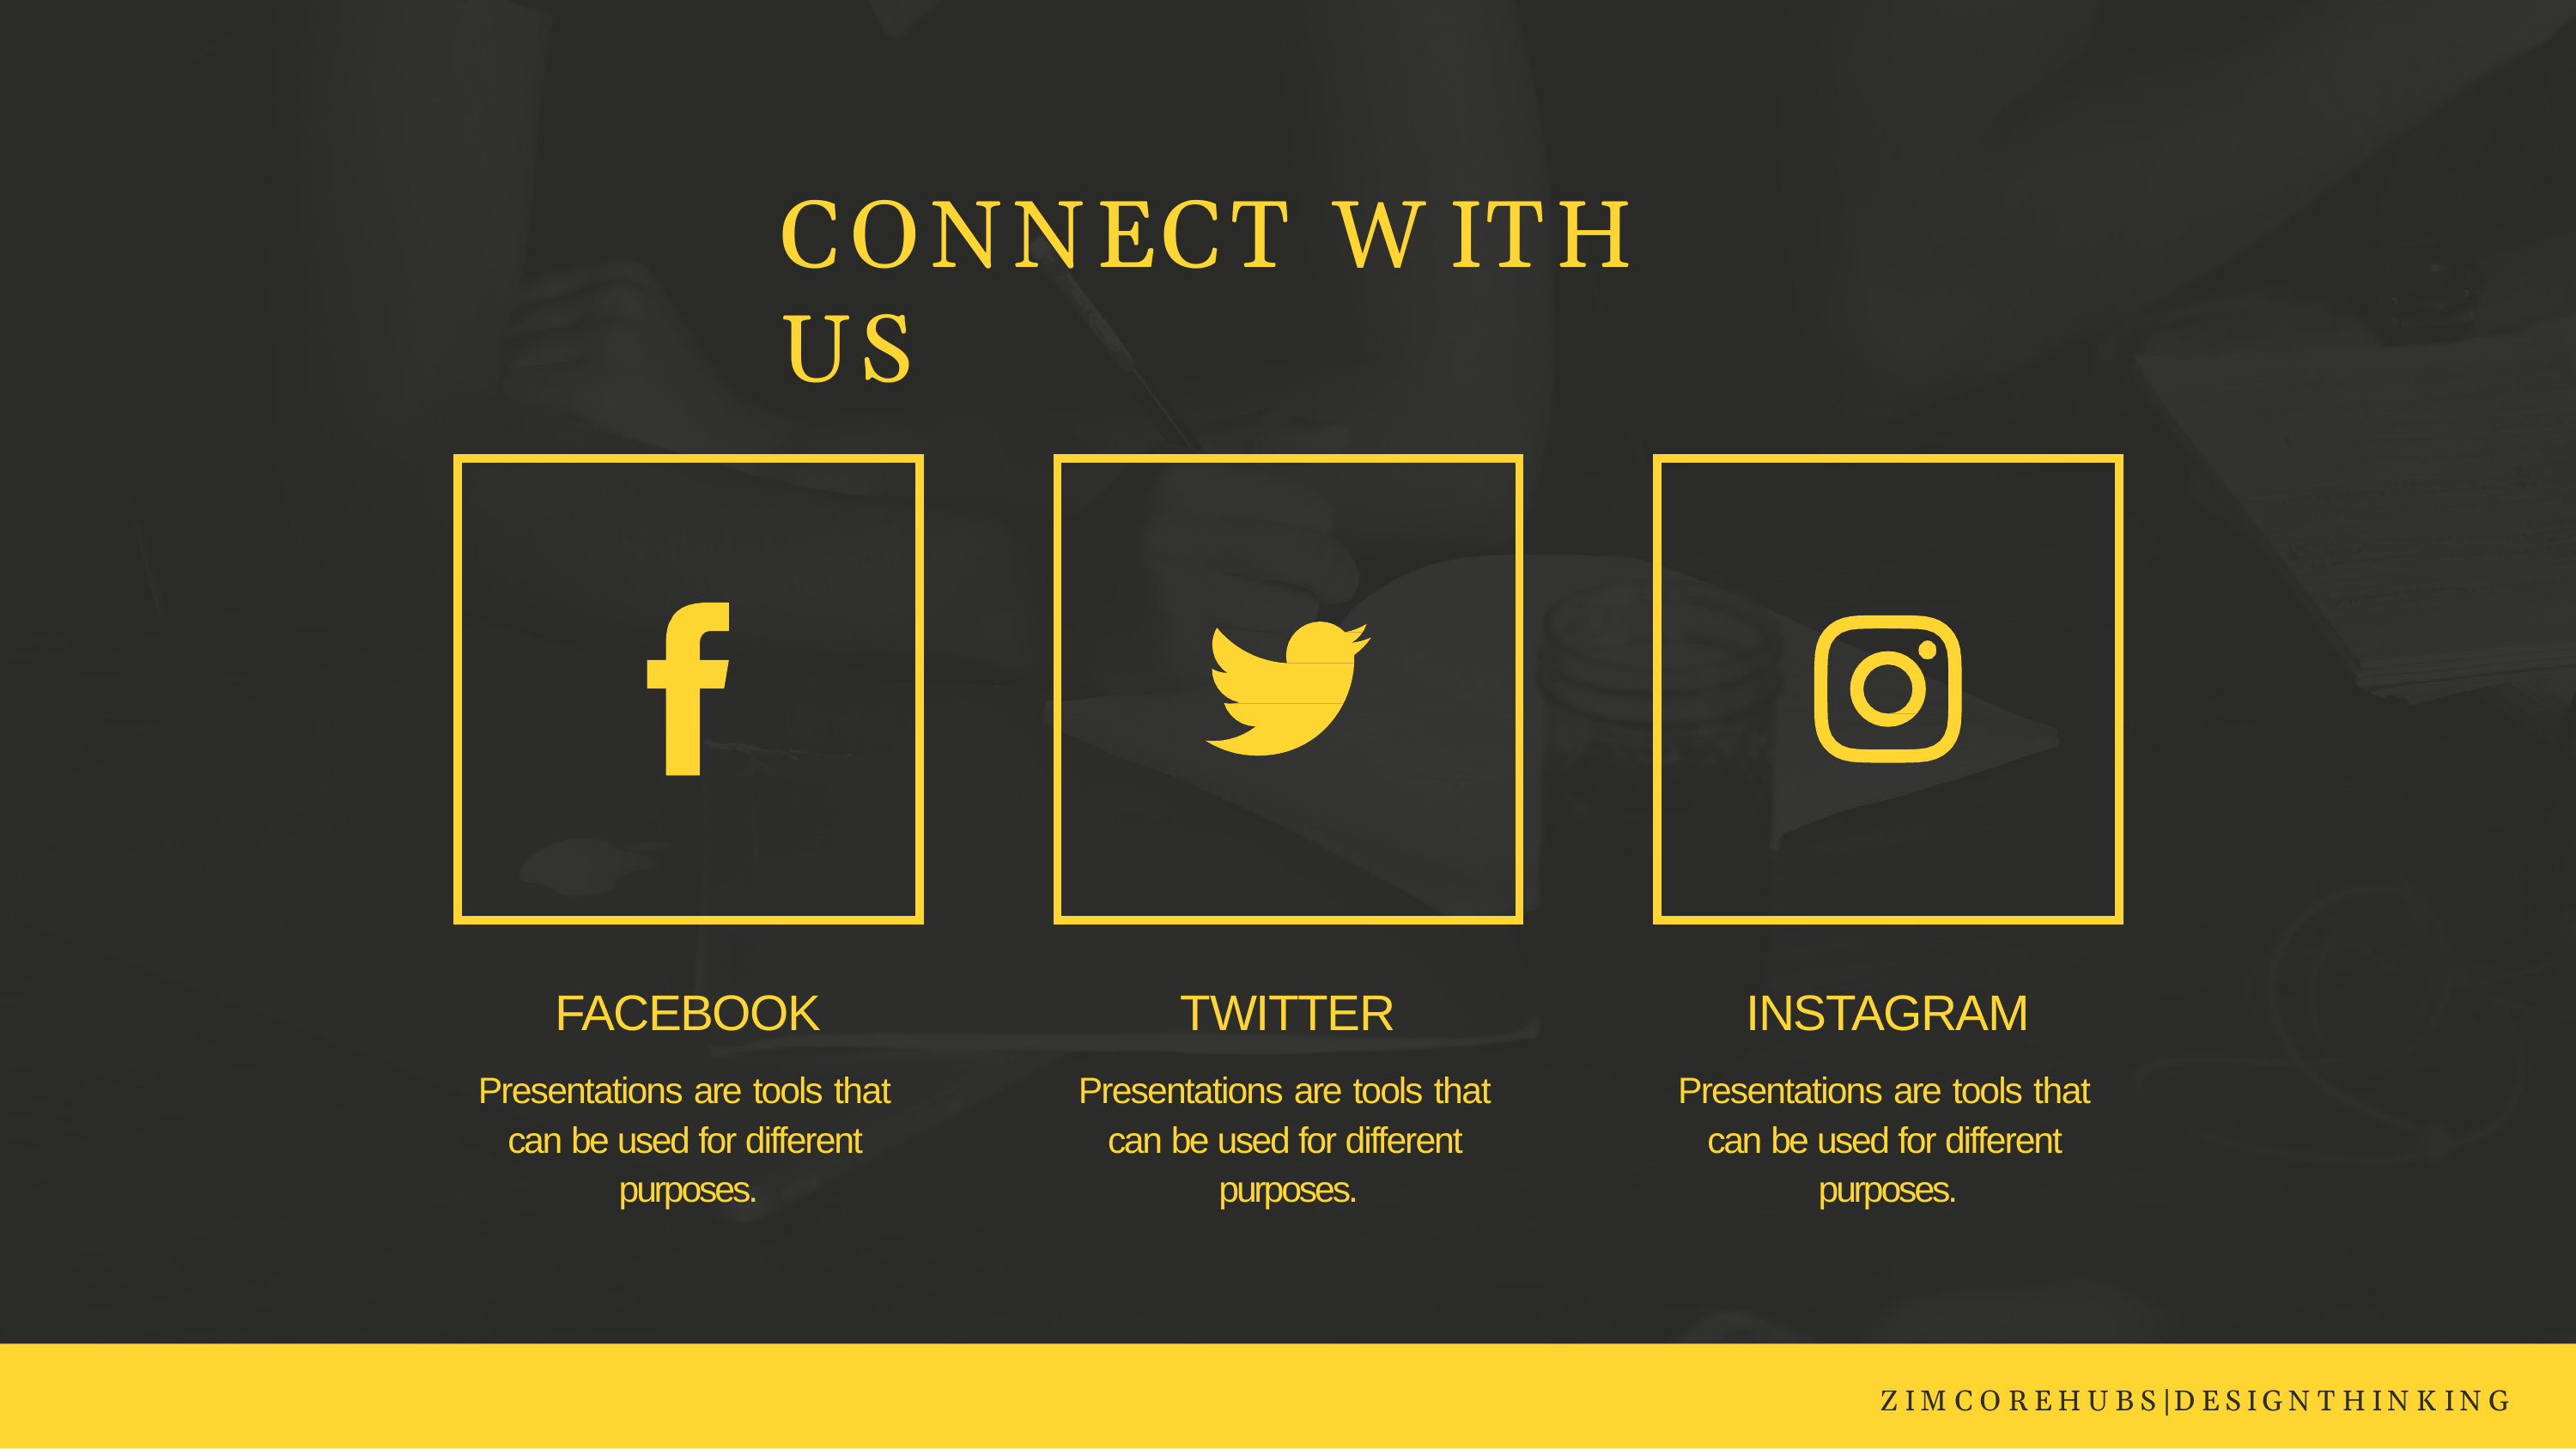

# CONNECT	WITH	US

FACEBOOK
Presentations are tools that  can be used for different  purposes.
TWITTER
Presentations are tools that  can be used for different  purposes.
INSTAGRAM
Presentations are tools that  can be used for different  purposes.

Z I M C O R E H U B S | D E S I G N T H I N K I N G